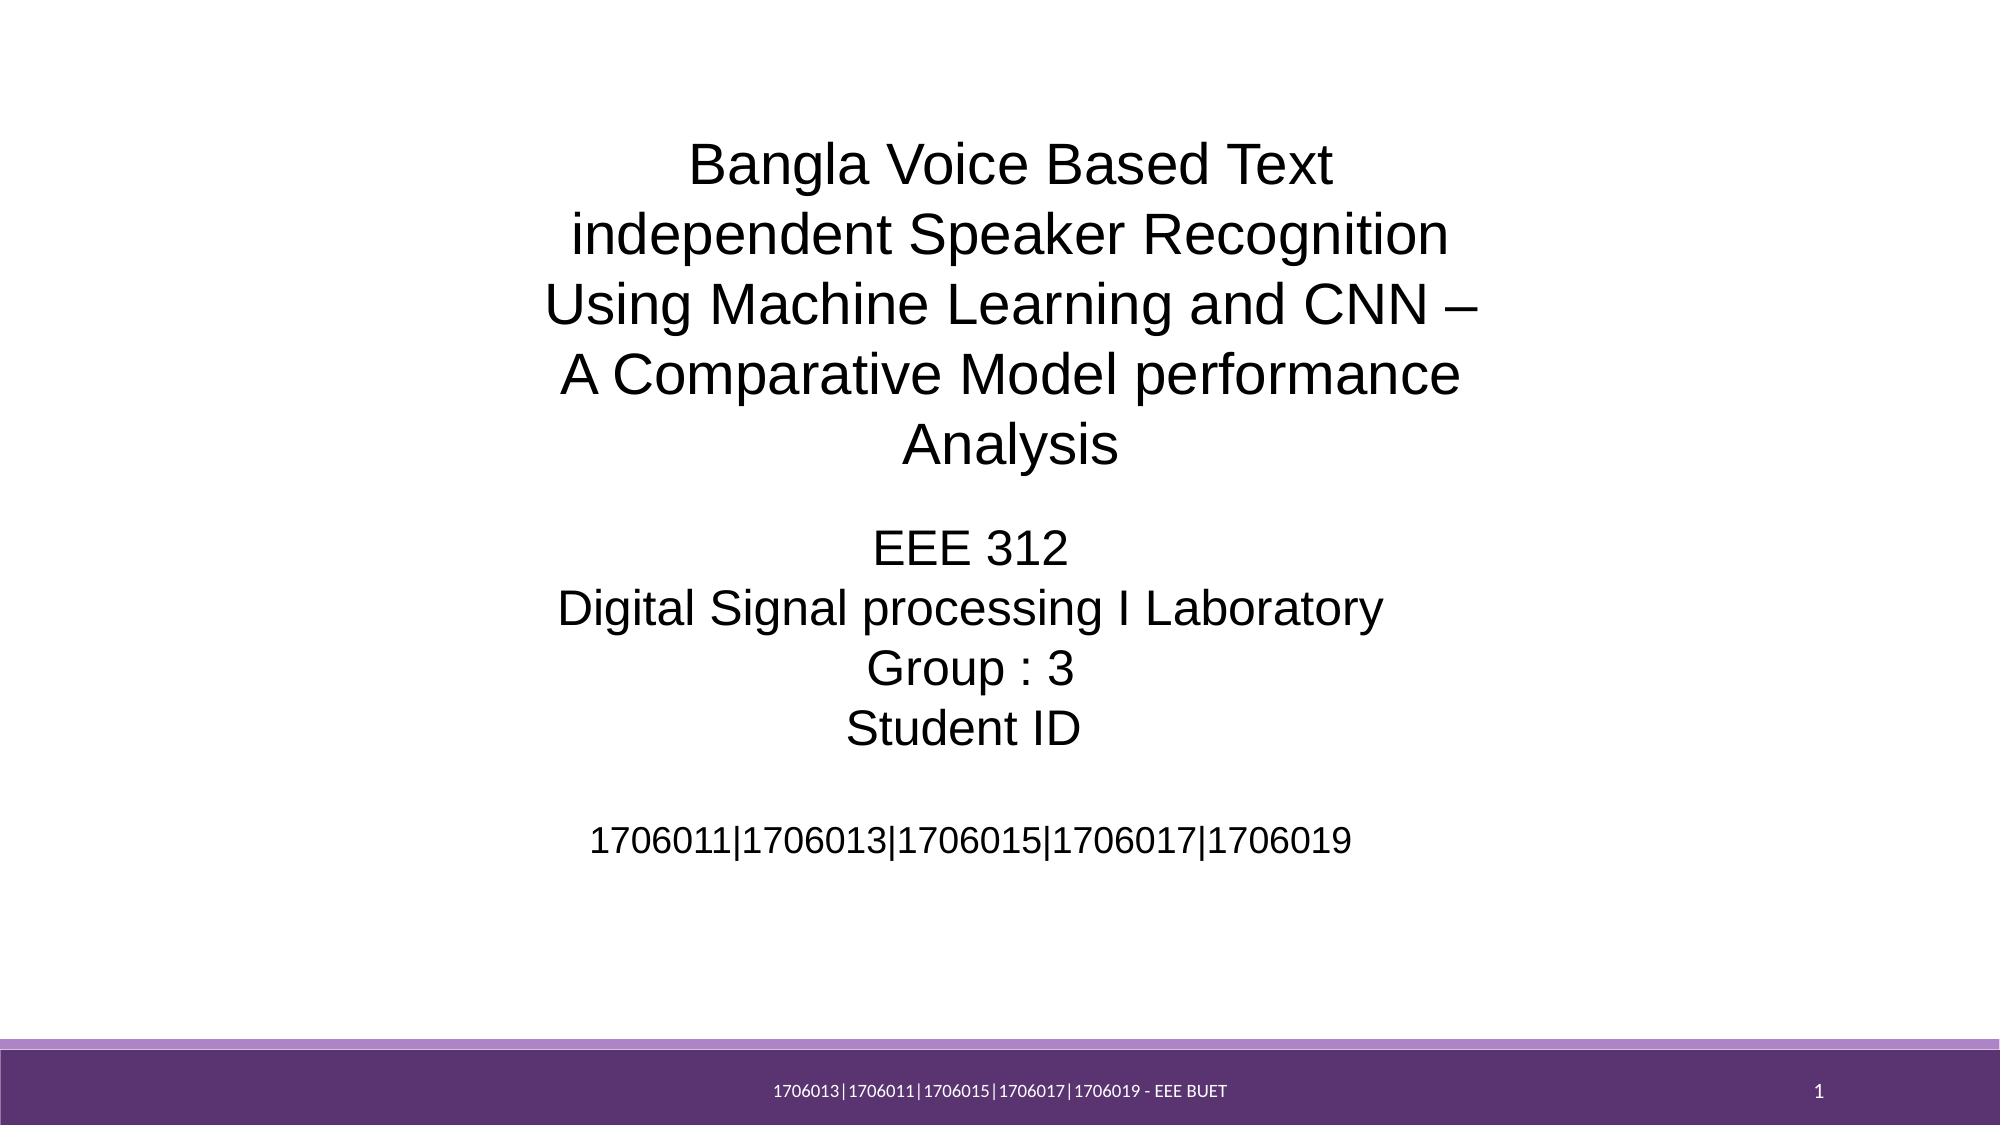

Bangla Voice Based Text independent Speaker Recognition Using Machine Learning and CNN – A Comparative Model performance Analysis

EEE 312
Digital Signal processing I Laboratory
Group : 3
Student ID

1706011|1706013|1706015|1706017|1706019

1706013|1706011|1706015|1706017|1706019 - EEE BUET
1